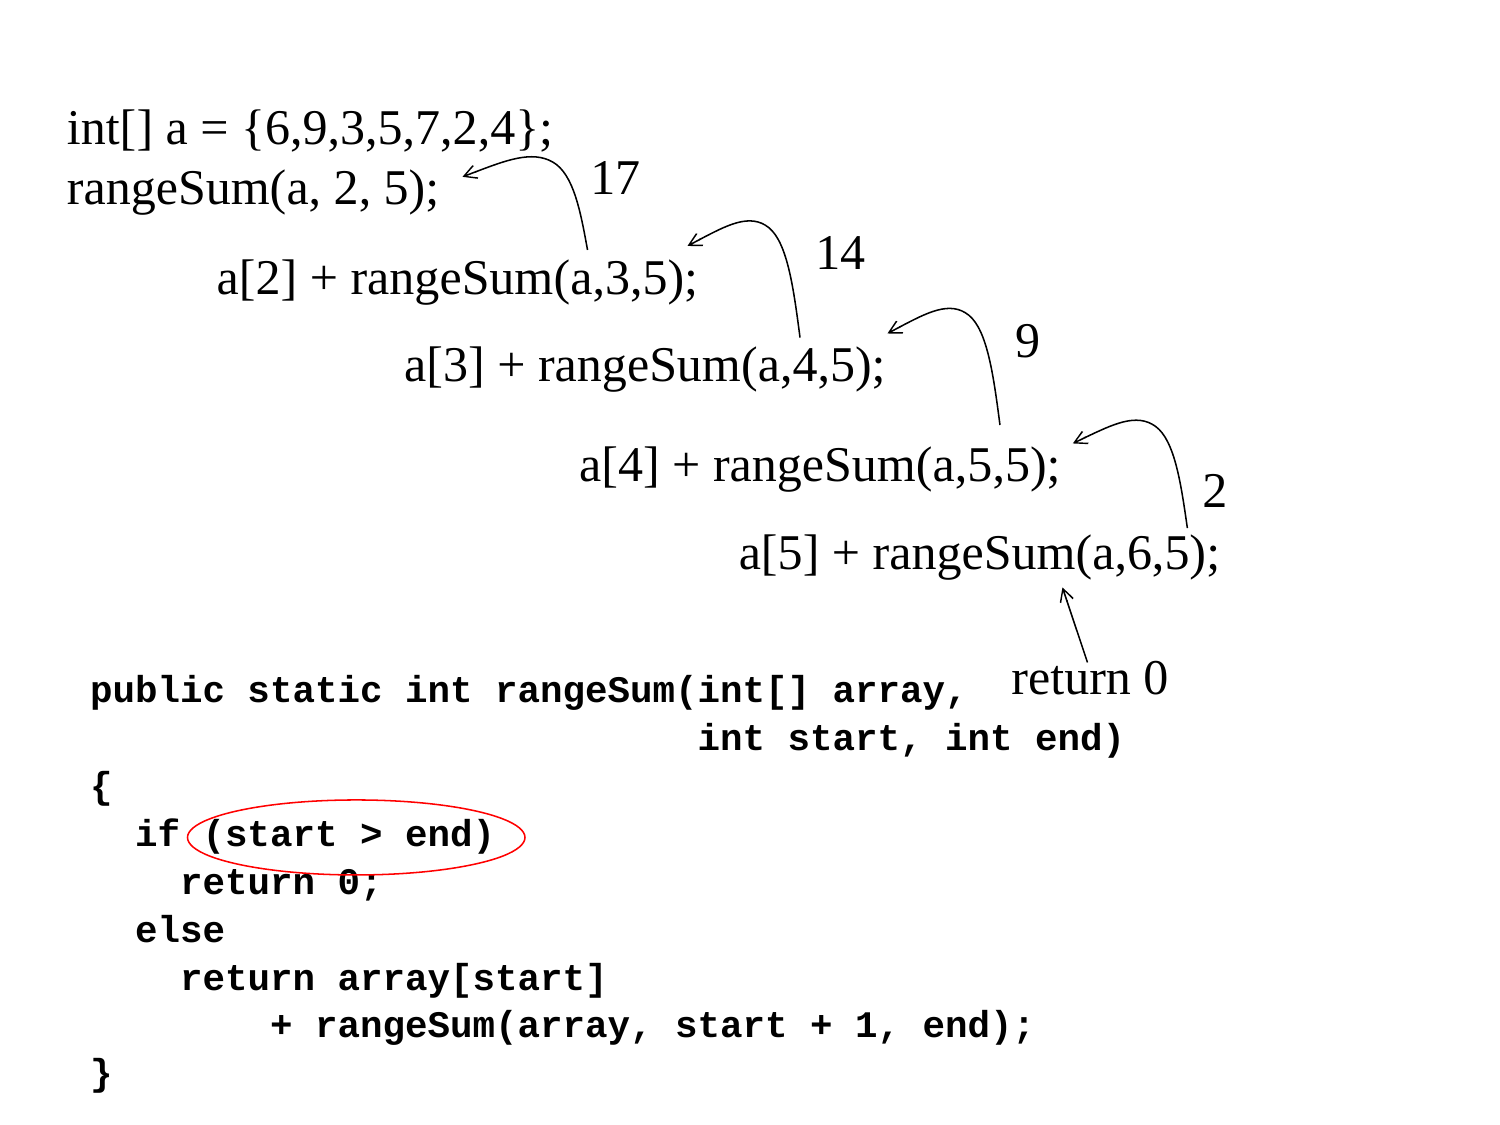

int[] a = {6,9,3,5,7,2,4};
rangeSum(a, 2, 5);
17

14
a[2] + rangeSum(a,3,5);

9
a[3] + rangeSum(a,4,5);

2
a[4] + rangeSum(a,5,5);
a[5] + rangeSum(a,6,5);
return 0

public static int rangeSum(int[] array,
                           int start, int end)
{
  if (start > end)
    return 0;
  else
    return array[start]
        + rangeSum(array, start + 1, end);
}